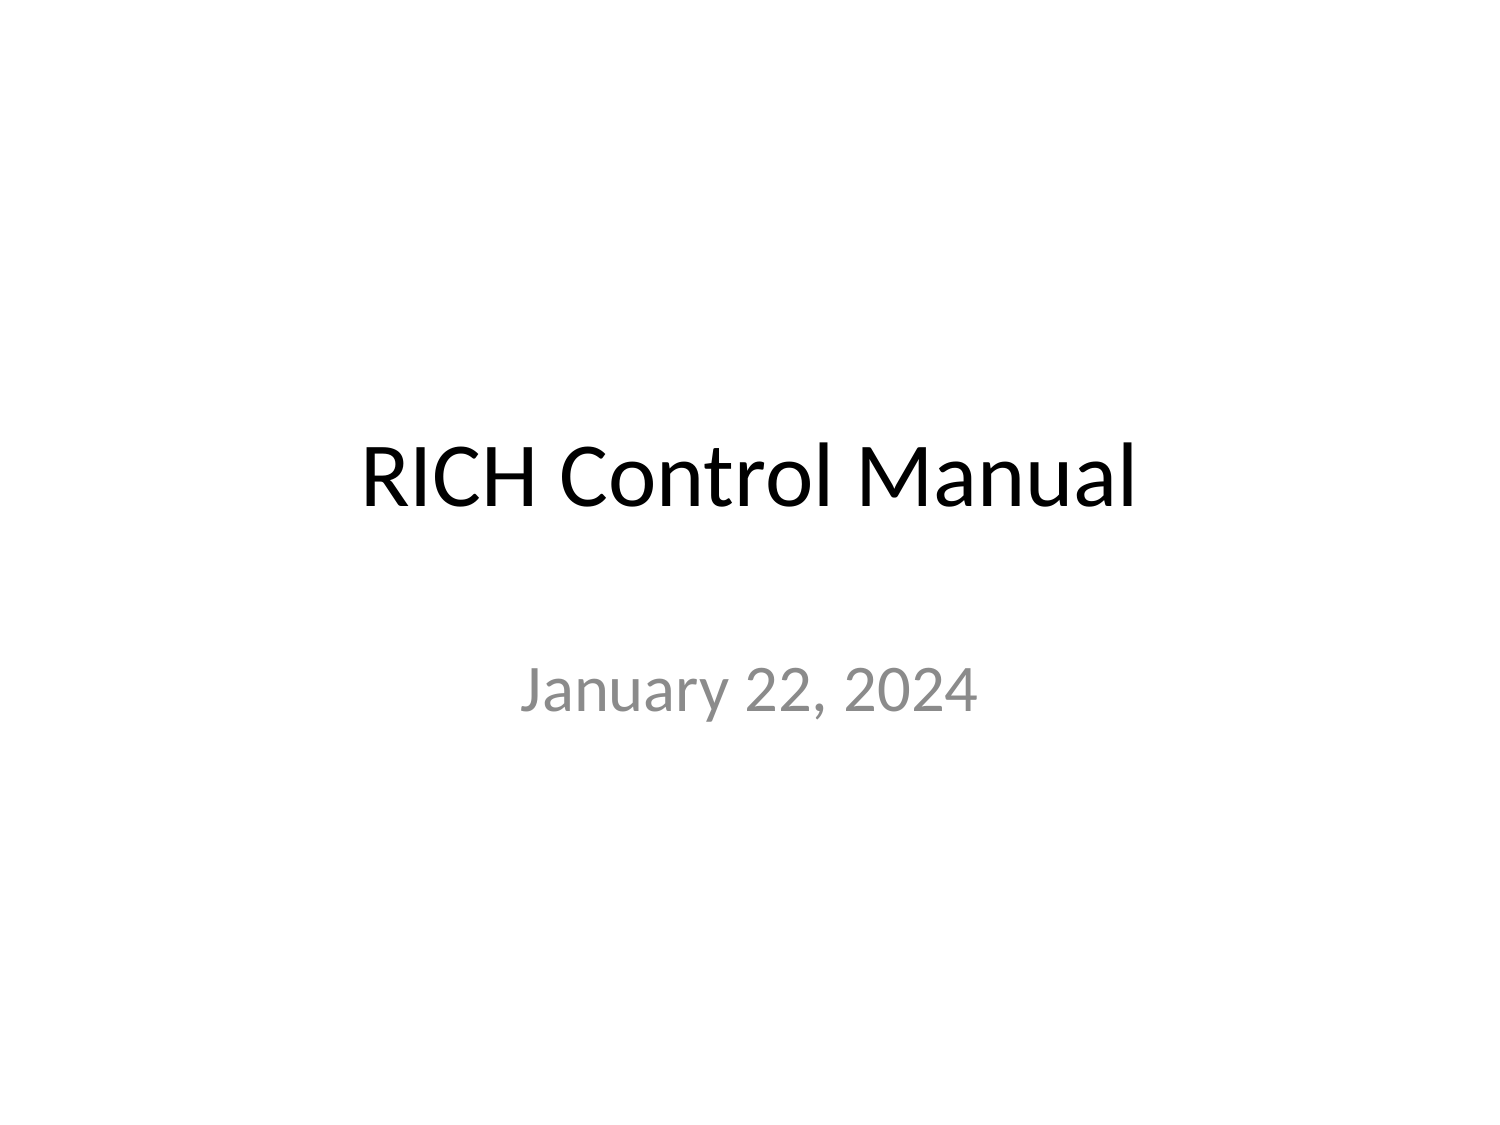

# RICH Control Manual
January 22, 2024